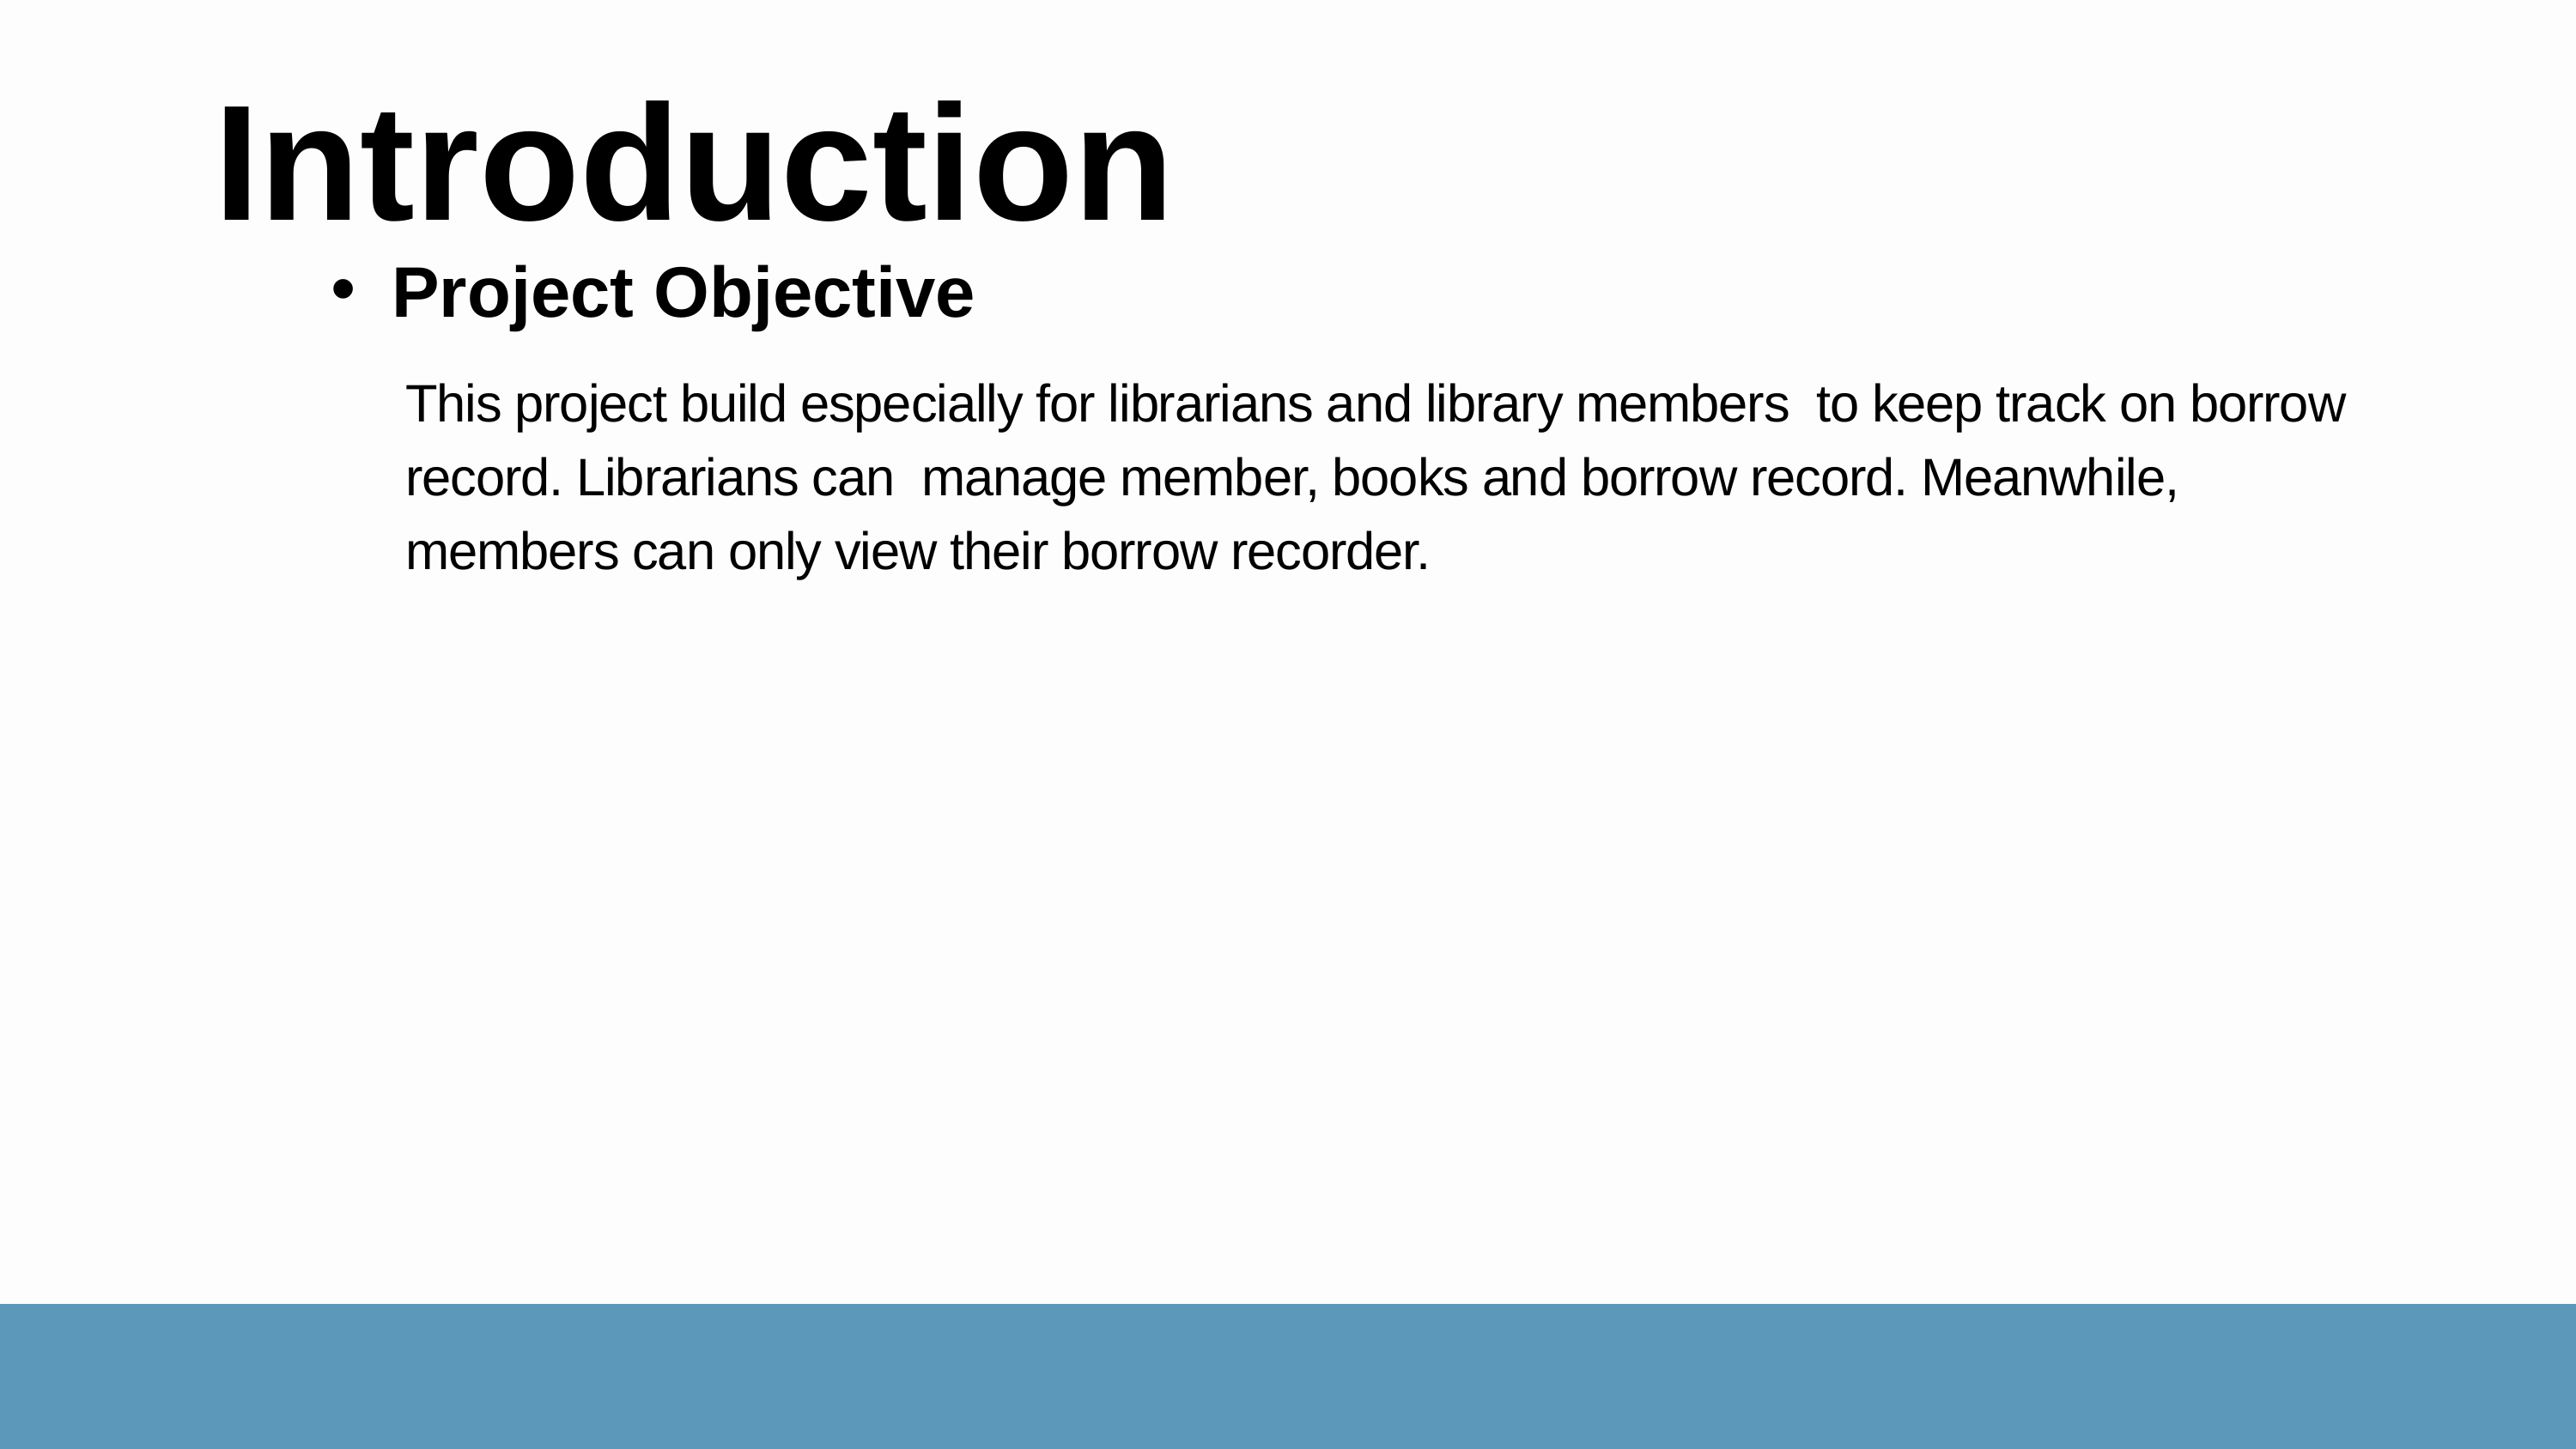

Introduction
Project Objective
This project build especially for librarians and library members  to keep track on borrow record. Librarians can  manage member, books and borrow record. Meanwhile, members can only view their borrow recorder.